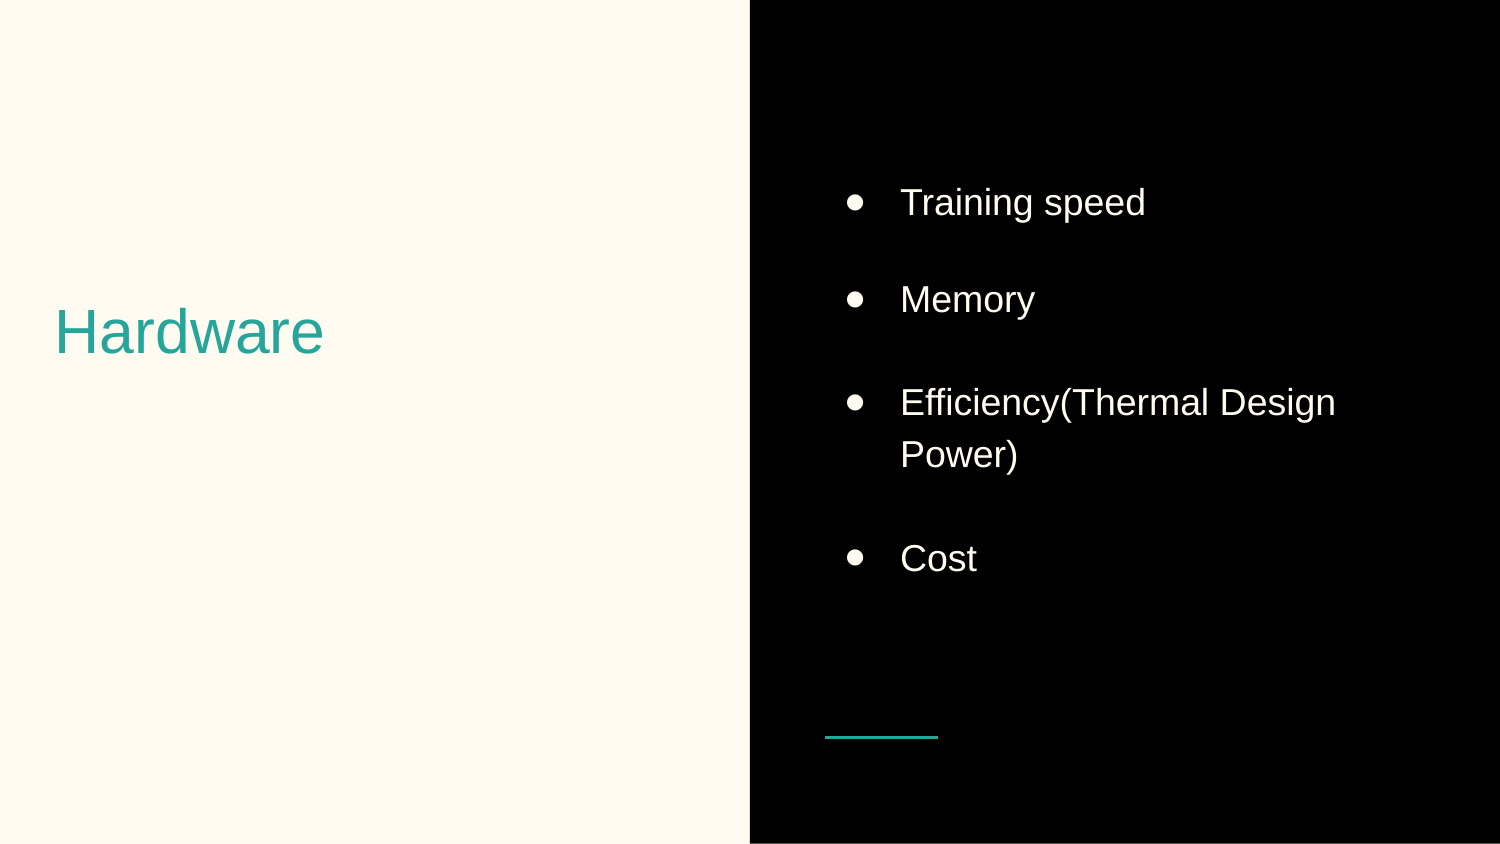

Training speed
Memory
Efficiency(Thermal Design Power)
Cost
# Hardware